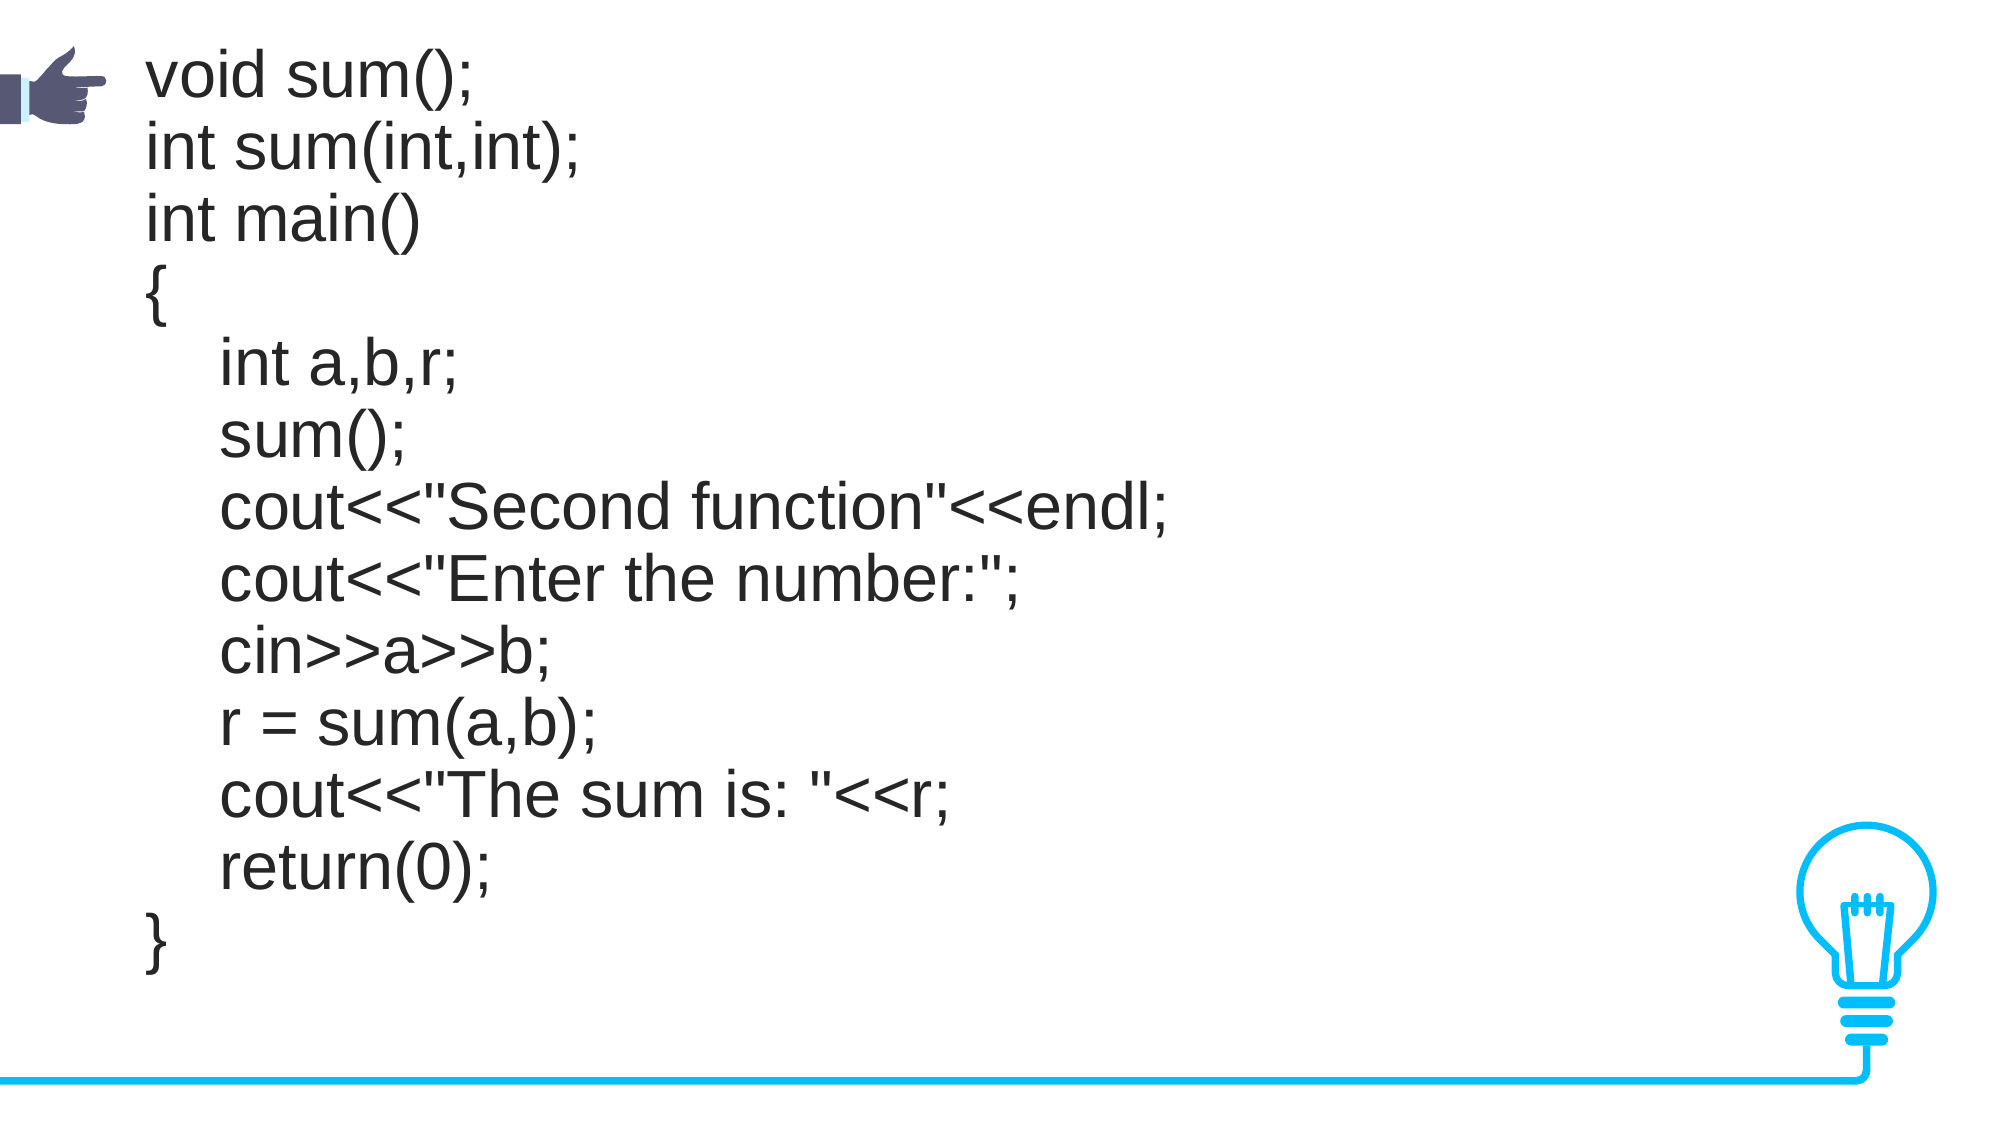

void sum();
int sum(int,int);
int main()
{
    int a,b,r;
    sum();
    cout<<"Second function"<<endl;
    cout<<"Enter the number:";
    cin>>a>>b;
    r = sum(a,b);
    cout<<"The sum is: "<<r;
    return(0);
}